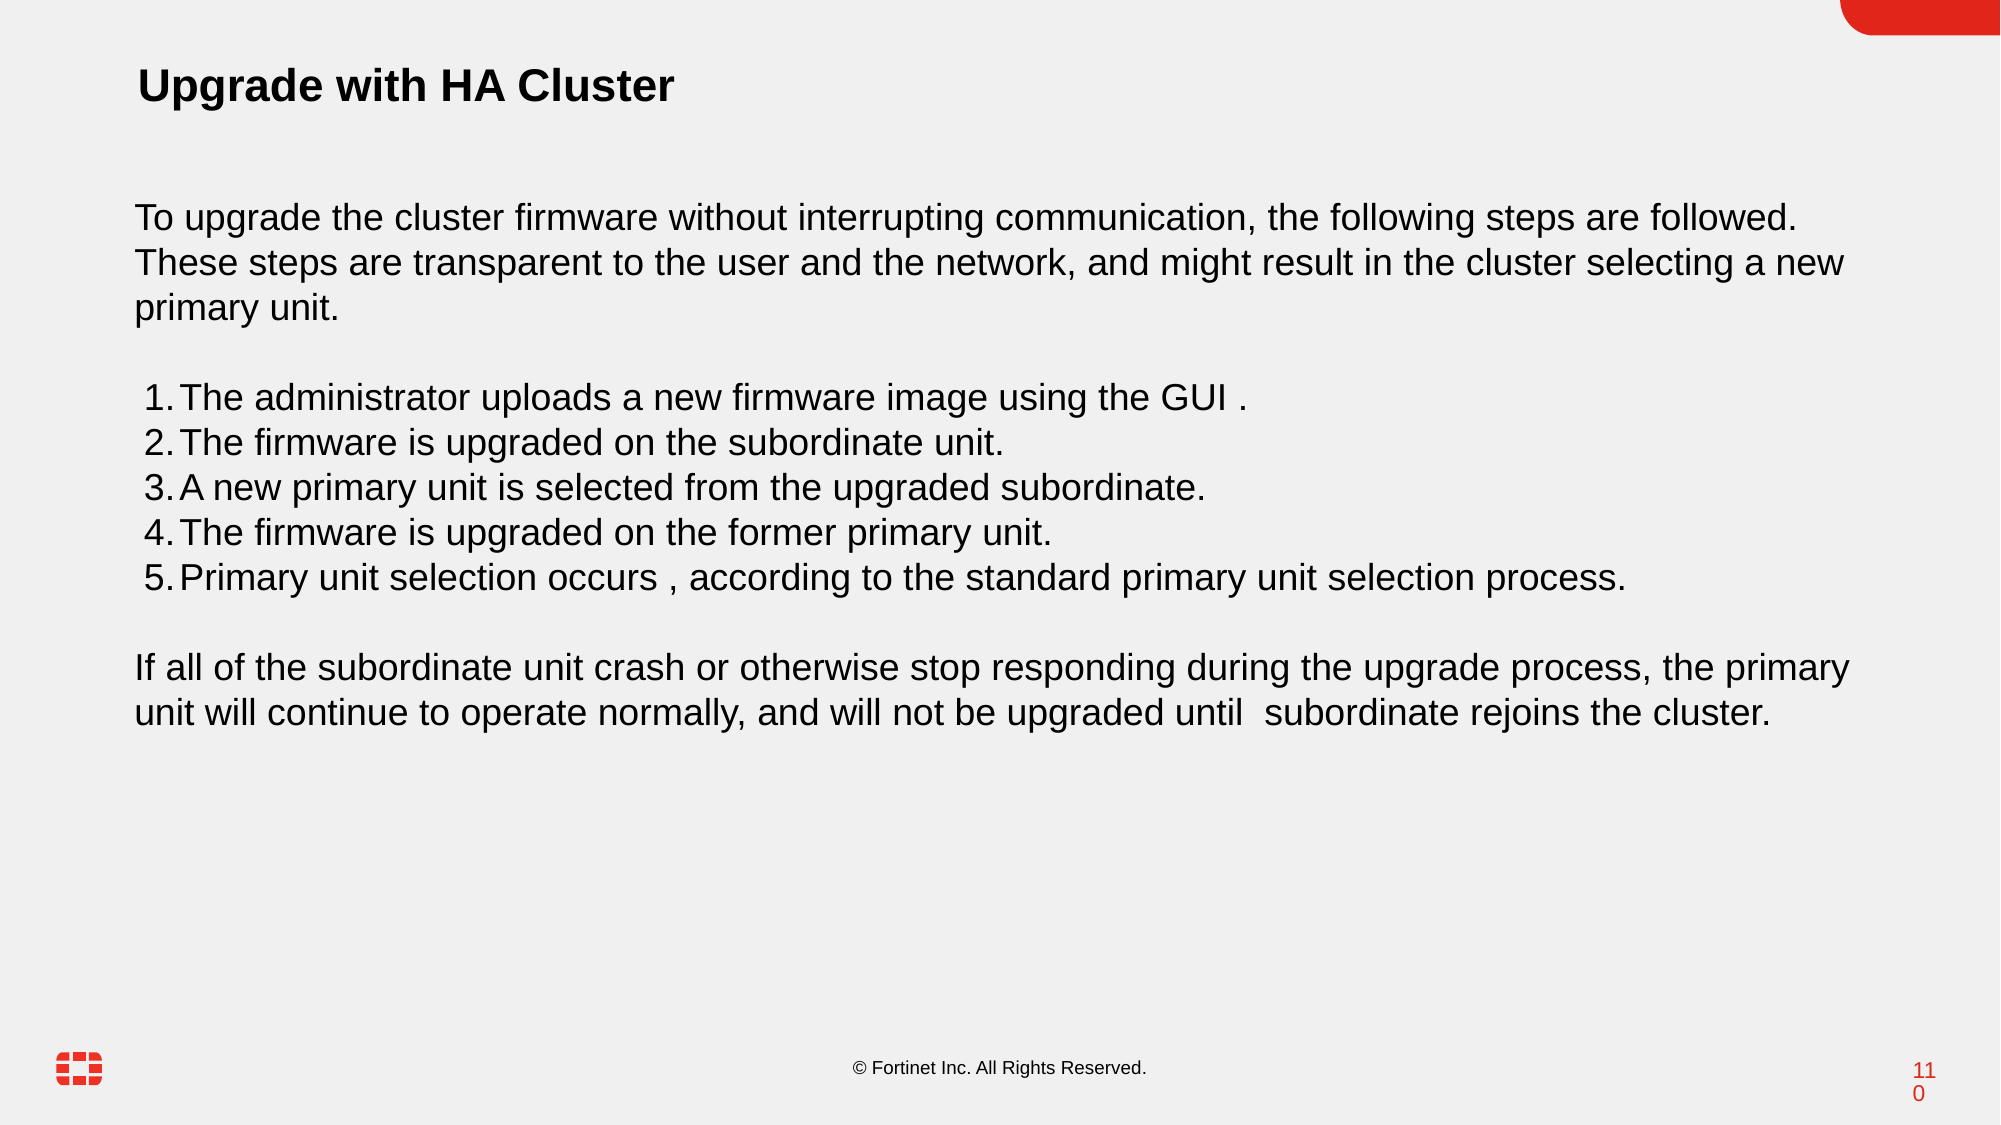

Upgrade with HA Cluster
To upgrade the cluster firmware without interrupting communication, the following steps are followed. These steps are transparent to the user and the network, and might result in the cluster selecting a new primary unit.

The administrator uploads a new firmware image using the GUI .
The firmware is upgraded on the subordinate unit.
A new primary unit is selected from the upgraded subordinate.
The firmware is upgraded on the former primary unit.
Primary unit selection occurs , according to the standard primary unit selection process.

If all of the subordinate unit crash or otherwise stop responding during the upgrade process, the primary unit will continue to operate normally, and will not be upgraded until  subordinate rejoins the cluster.